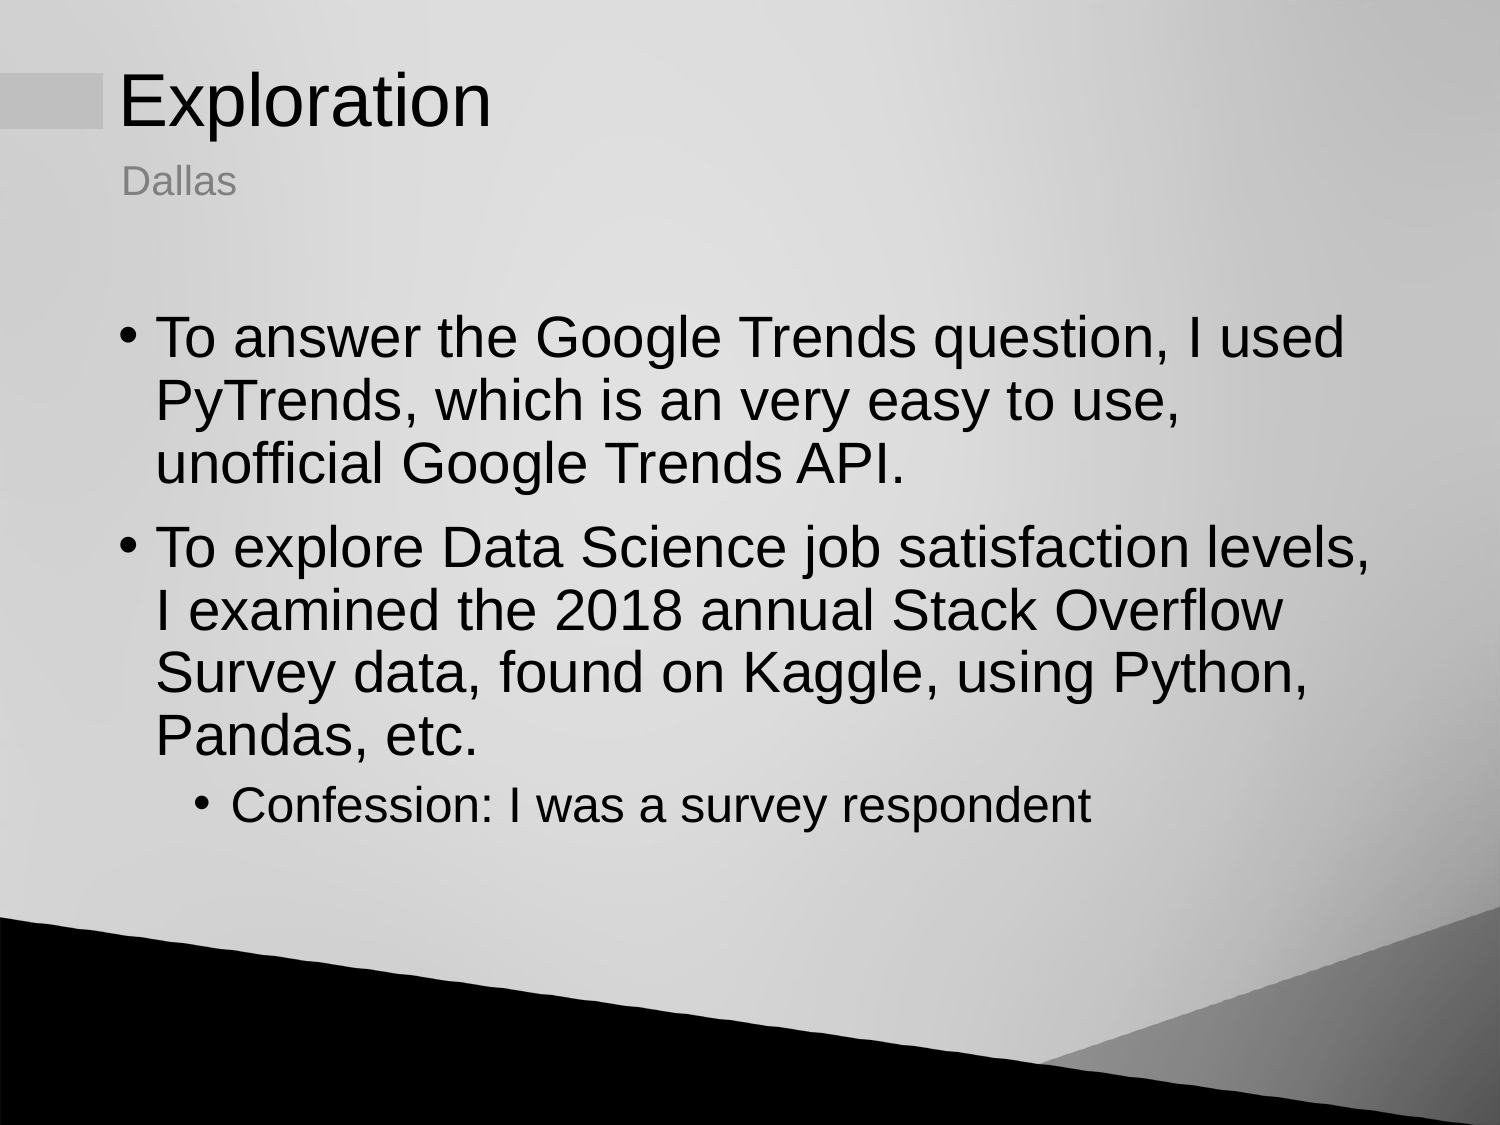

# Exploration
Dallas
To answer the Google Trends question, I used PyTrends, which is an very easy to use, unofficial Google Trends API.
To explore Data Science job satisfaction levels, I examined the 2018 annual Stack Overflow Survey data, found on Kaggle, using Python, Pandas, etc.
Confession: I was a survey respondent